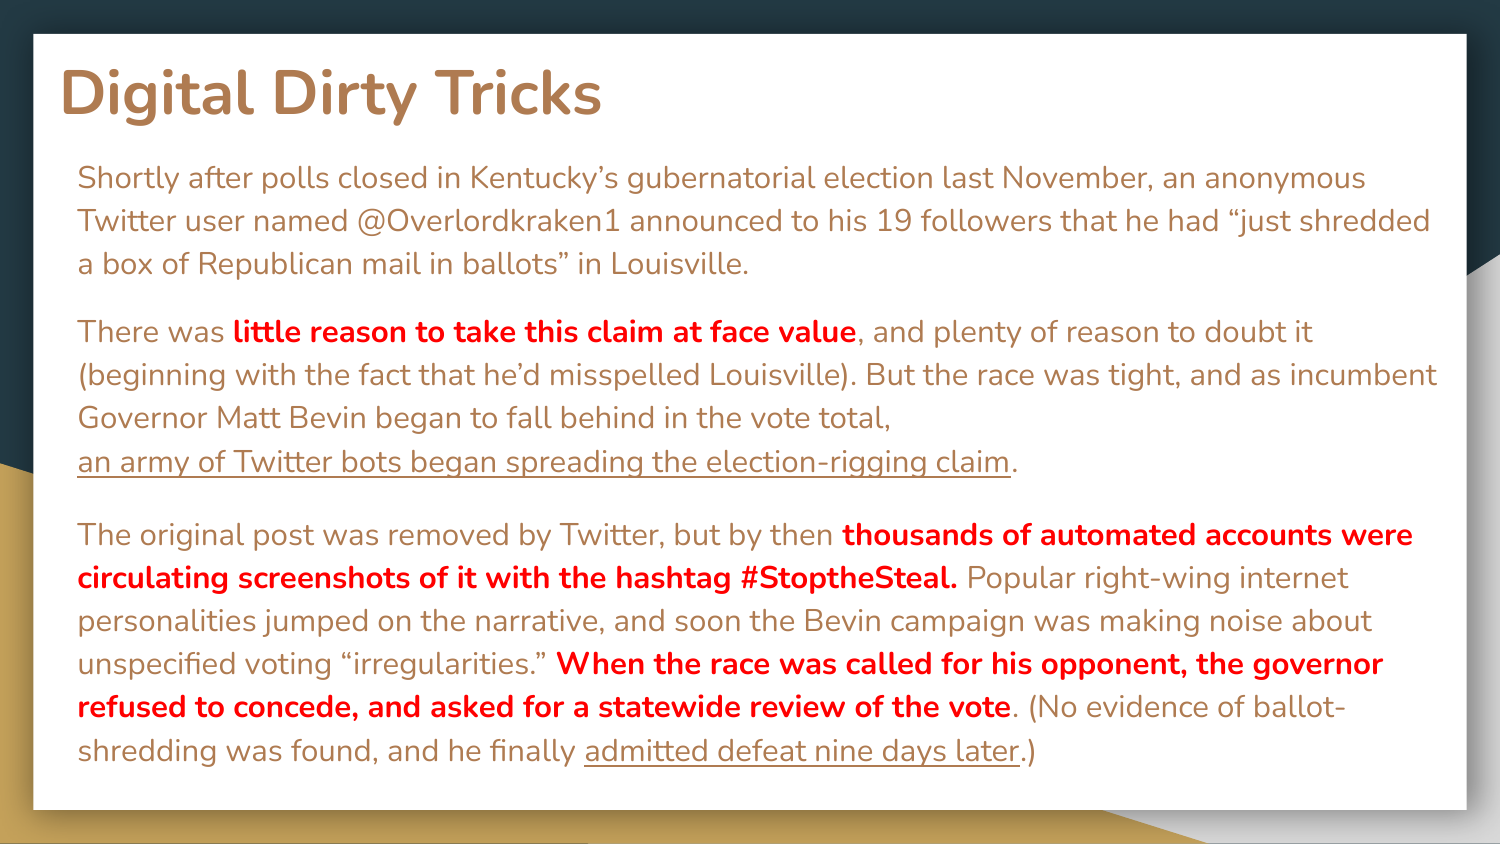

# Digital Dirty Tricks
Shortly after polls closed in Kentucky’s gubernatorial election last November, an anonymous Twitter user named @Overlordkraken1 announced to his 19 followers that he had “just shredded a box of Republican mail in ballots” in Louisville.
There was little reason to take this claim at face value, and plenty of reason to doubt it (beginning with the fact that he’d misspelled Louisville). But the race was tight, and as incumbent Governor Matt Bevin began to fall behind in the vote total, an army of Twitter bots began spreading the election-rigging claim.
The original post was removed by Twitter, but by then thousands of automated accounts were circulating screenshots of it with the hashtag #StoptheSteal. Popular right-wing internet personalities jumped on the narrative, and soon the Bevin campaign was making noise about unspecified voting “irregularities.” When the race was called for his opponent, the governor refused to concede, and asked for a statewide review of the vote. (No evidence of ballot-shredding was found, and he finally admitted defeat nine days later.)